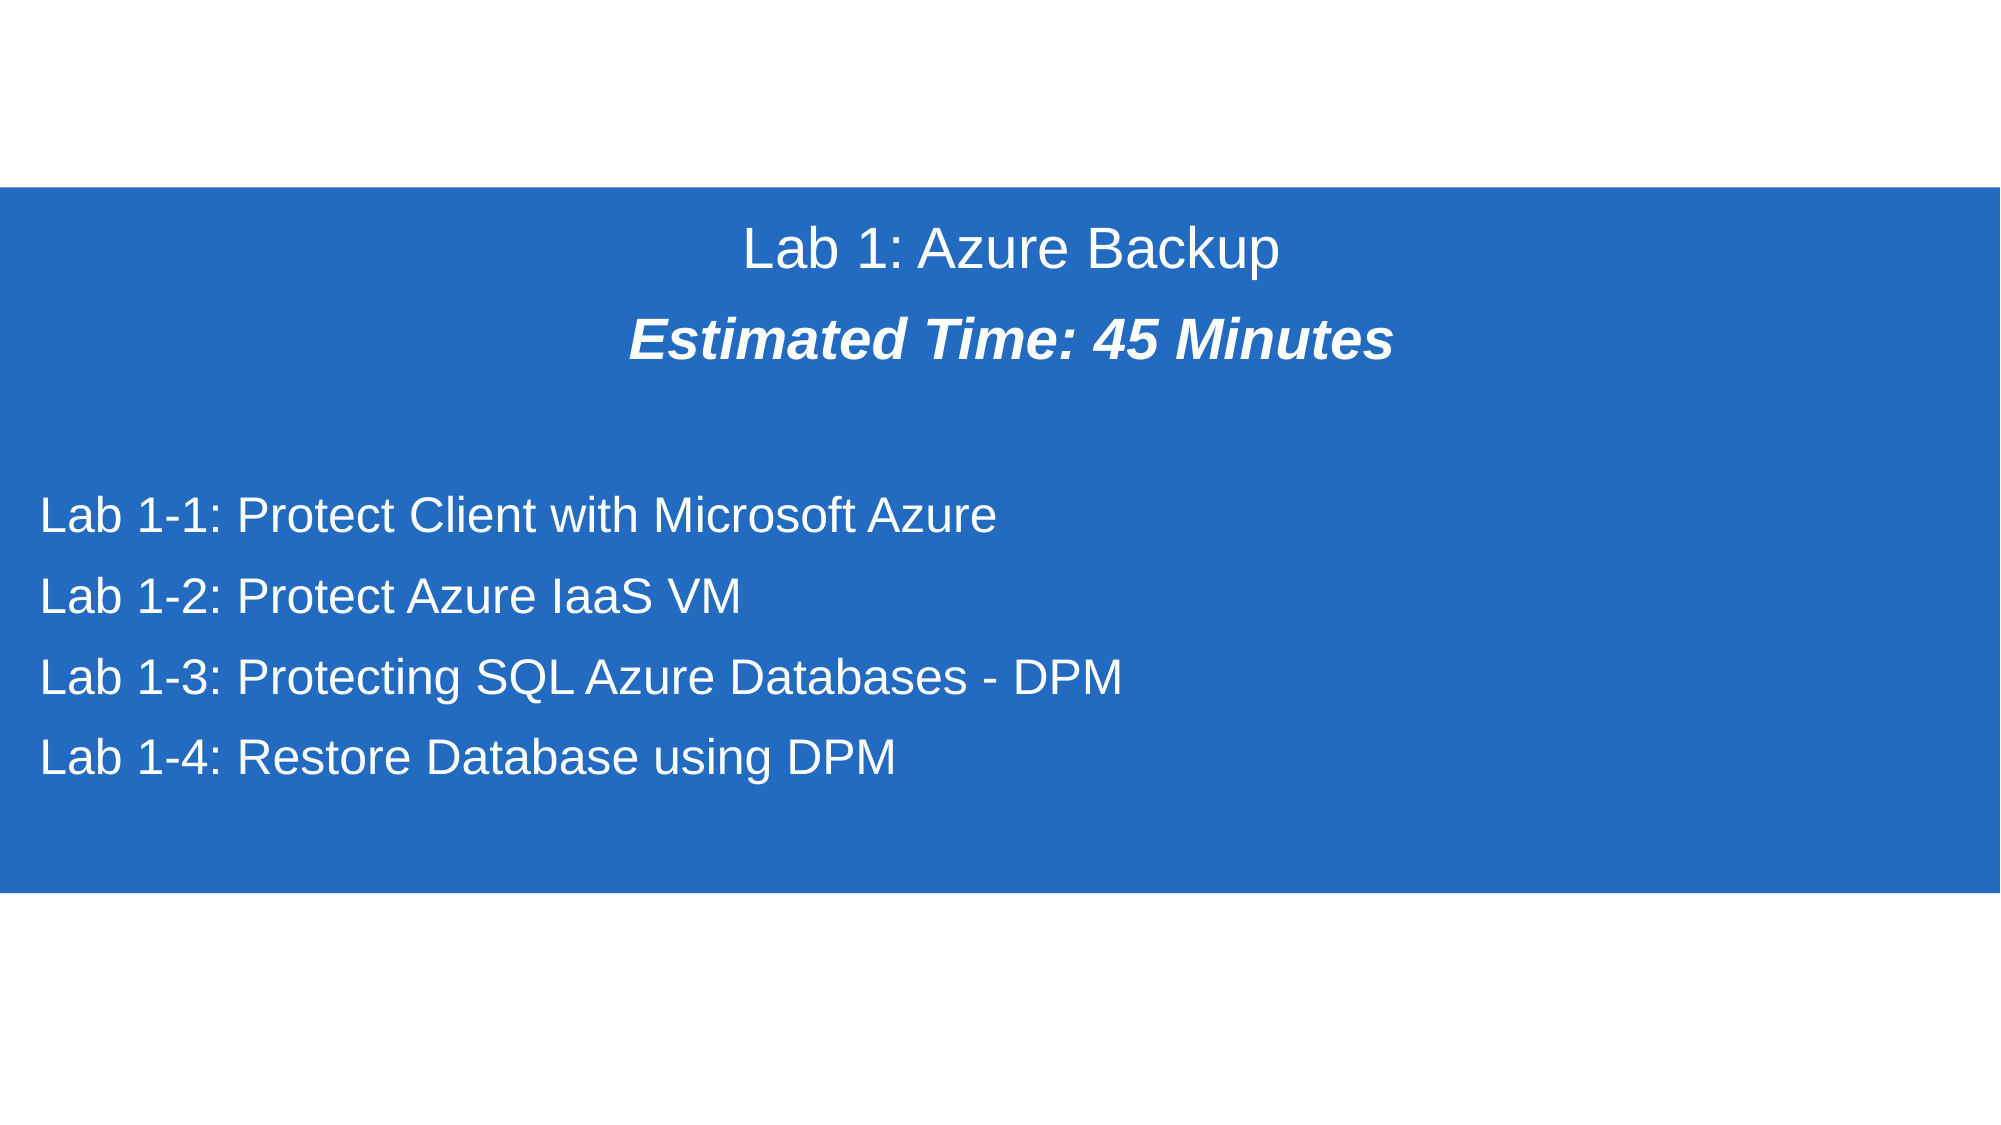

Lab 1: Azure Backup
Estimated Time: 45 Minutes

Lab 1-1: Protect Client with Microsoft Azure
Lab 1-2: Protect Azure IaaS VM
Lab 1-3: Protecting SQL Azure Databases - DPM
Lab 1-4: Restore Database using DPM